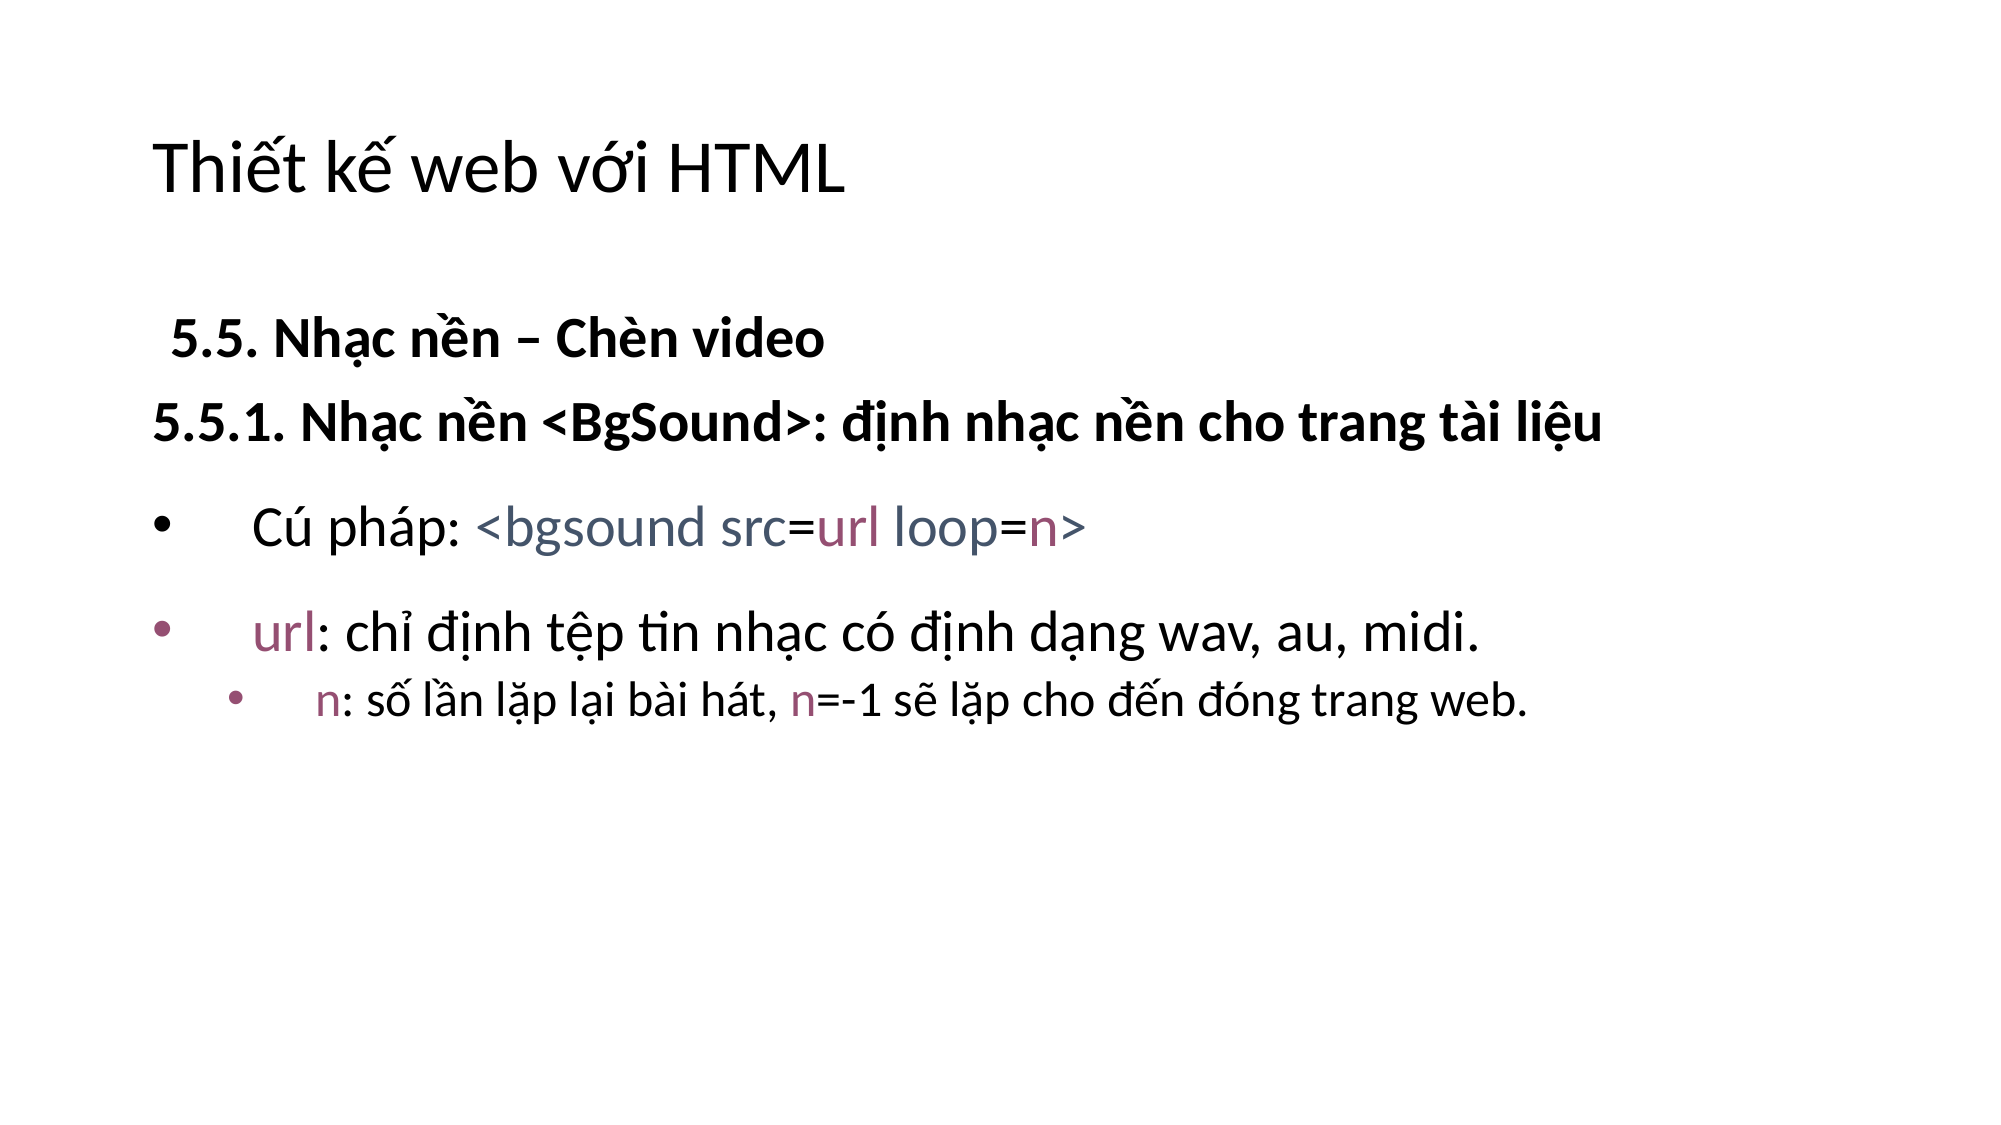

# Thiết kế web với HTML
5.5. Nhạc nền – Chèn video
5.5.1. Nhạc nền <BgSound>: định nhạc nền cho trang tài liệu
Cú pháp: <bgsound src=url loop=n>
url: chỉ định tệp tin nhạc có định dạng wav, au, midi.
n: số lần lặp lại bài hát, n=-1 sẽ lặp cho đến đóng trang web.